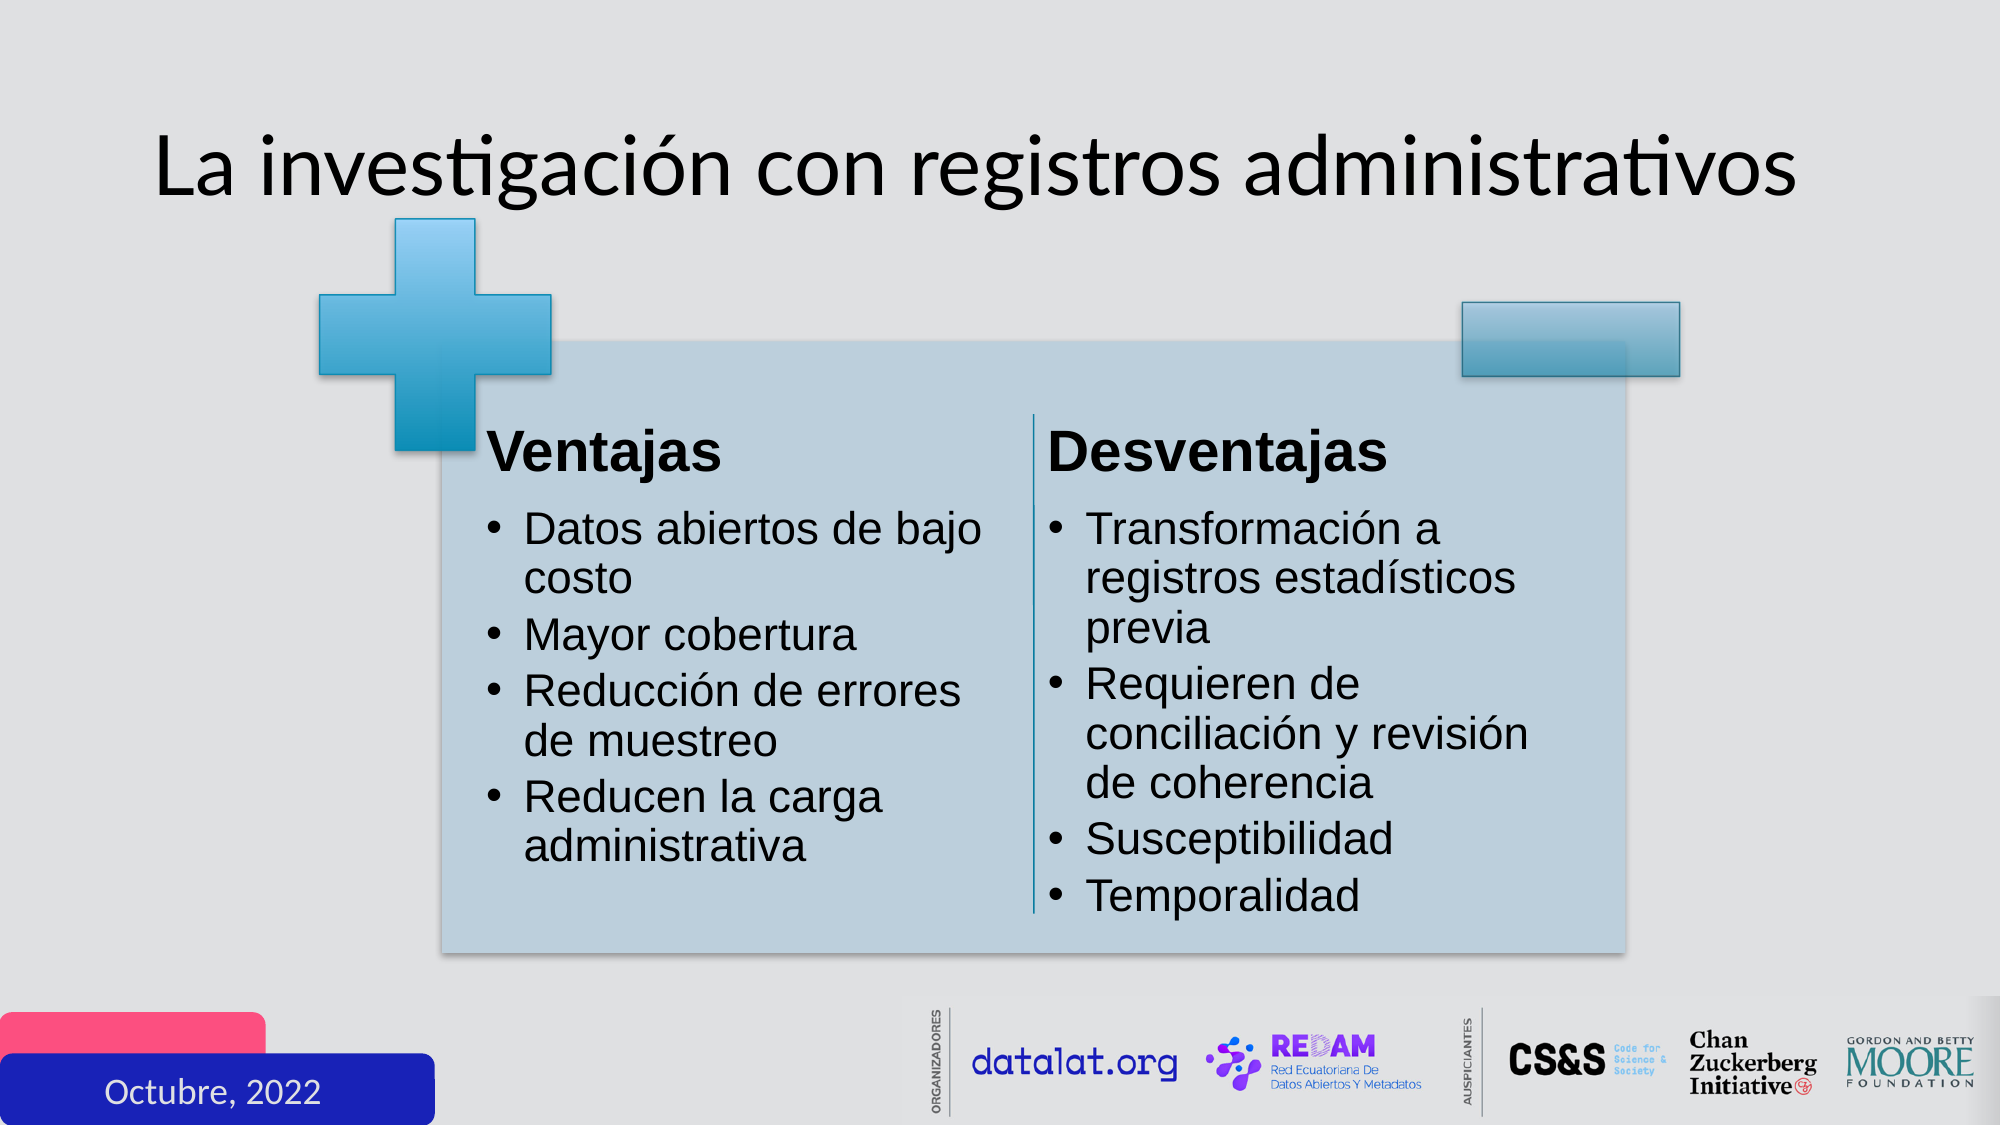

# La investigación con registros administrativos
Ventajas
Datos abiertos de bajo costo
Mayor cobertura
Reducción de errores de muestreo
Reducen la carga administrativa
Desventajas
Transformación a registros estadísticos previa
Requieren de conciliación y revisión de coherencia
Susceptibilidad
Temporalidad